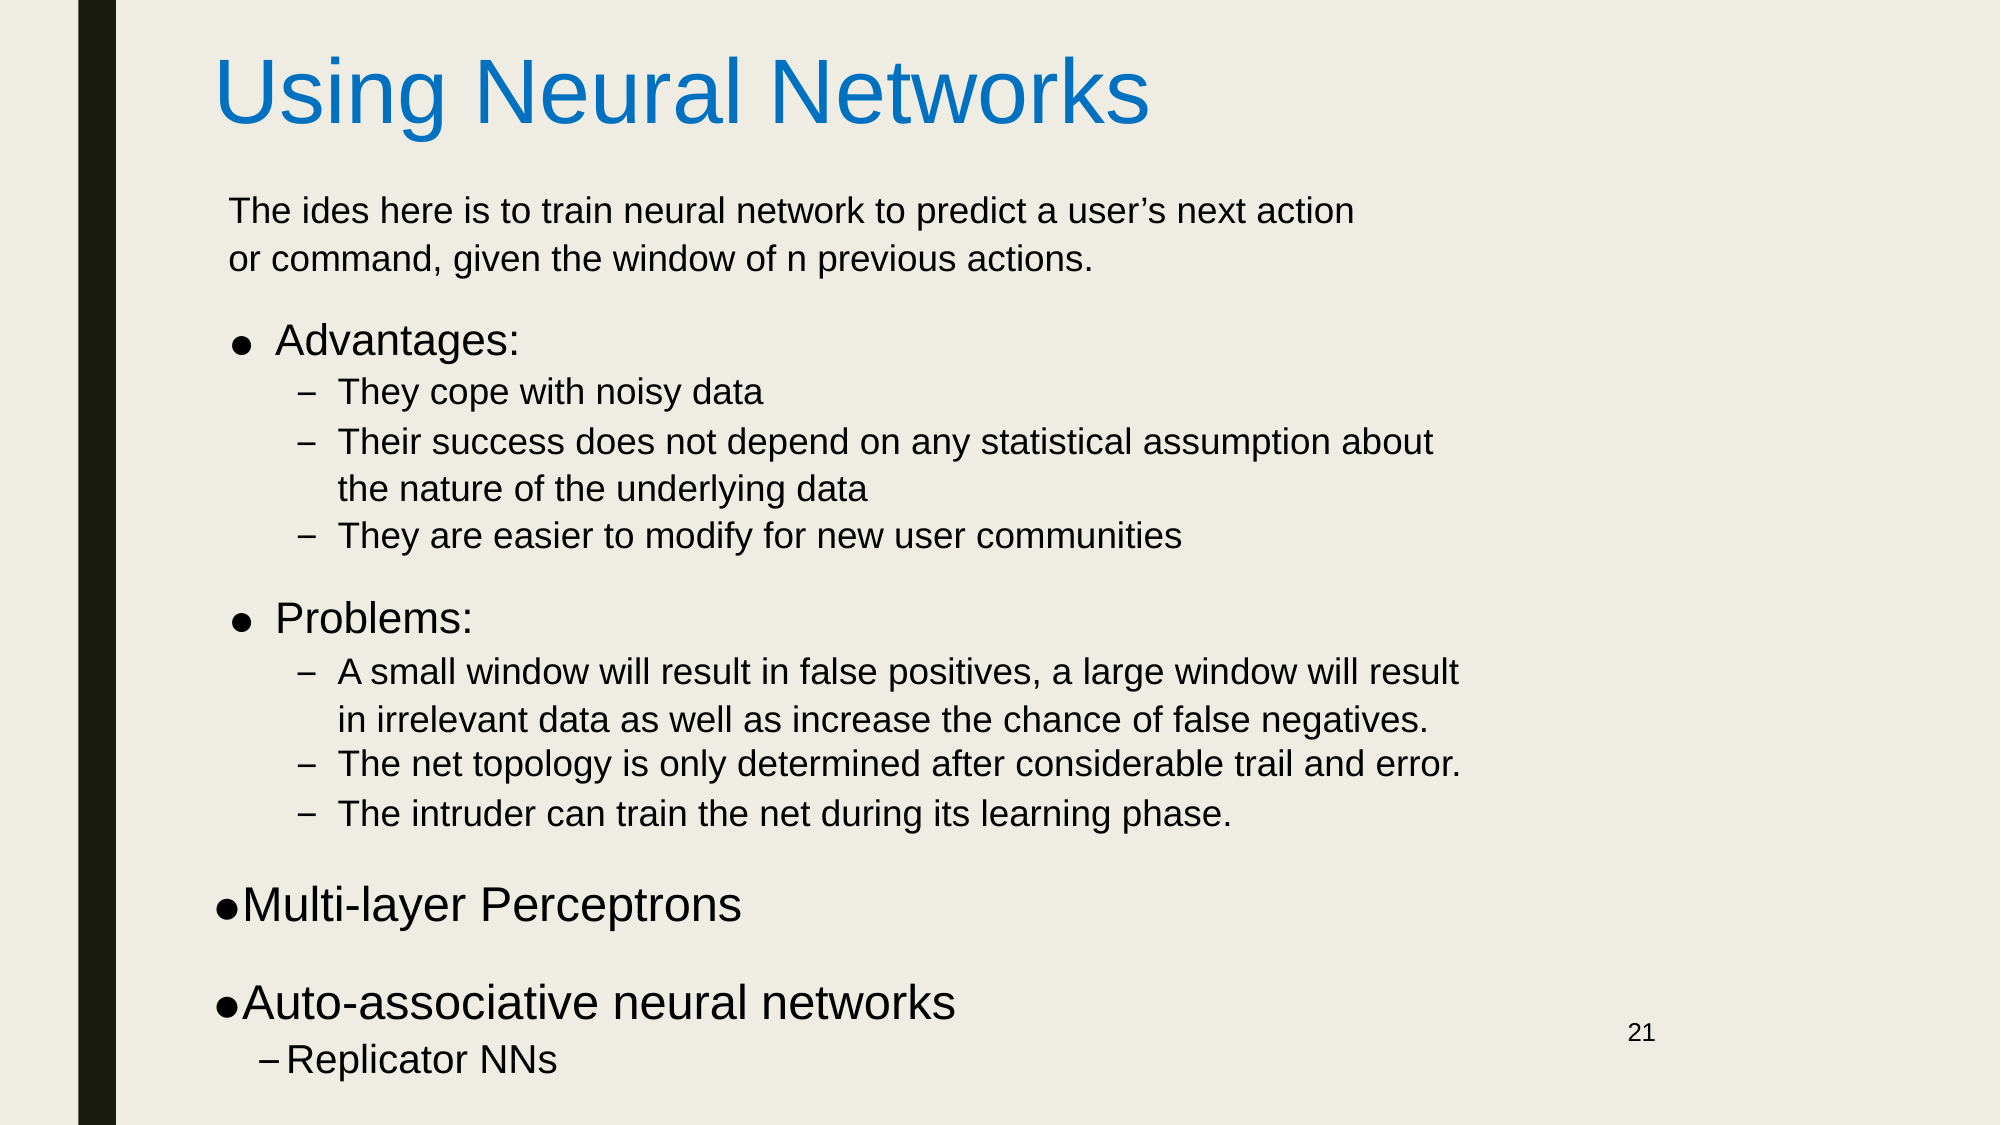

# Using Neural Networks
The ides here is to train neural network to predict a user’s next action or command, given the window of n previous actions.
Advantages:
They cope with noisy data
Their success does not depend on any statistical assumption about the nature of the underlying data
They are easier to modify for new user communities
Problems:
A small window will result in false positives, a large window will result in irrelevant data as well as increase the chance of false negatives.
The net topology is only determined after considerable trail and error.
The intruder can train the net during its learning phase.
Multi-layer Perceptrons
Auto-associative neural networks
Replicator NNs
21